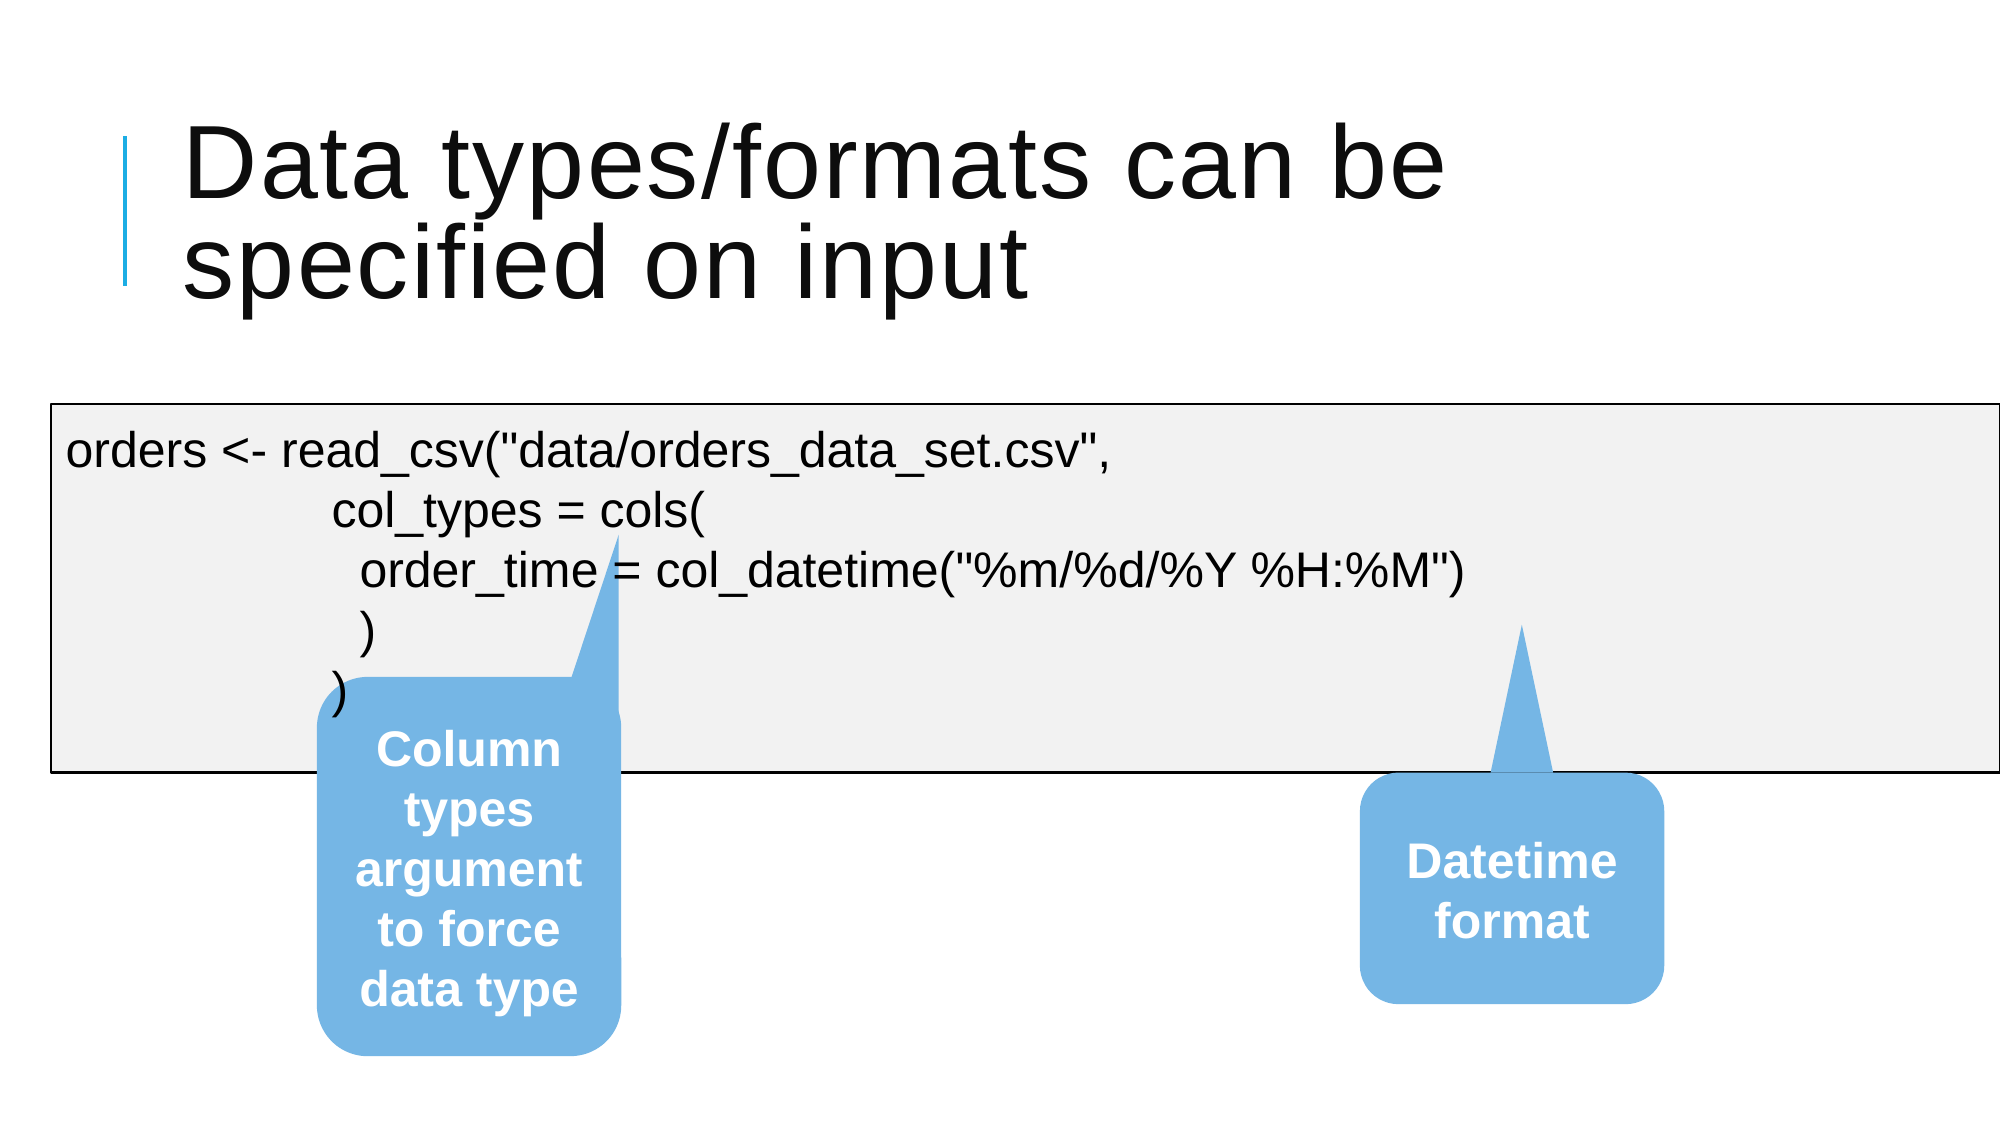

# Data types/formats can be specified on input

orders <- read_csv("data/orders_data_set.csv",
                   col_types = cols(
                     order_time = col_datetime("%m/%d/%Y %H:%M")
                     )
                   )

Column types argument to force data type
Datetime format